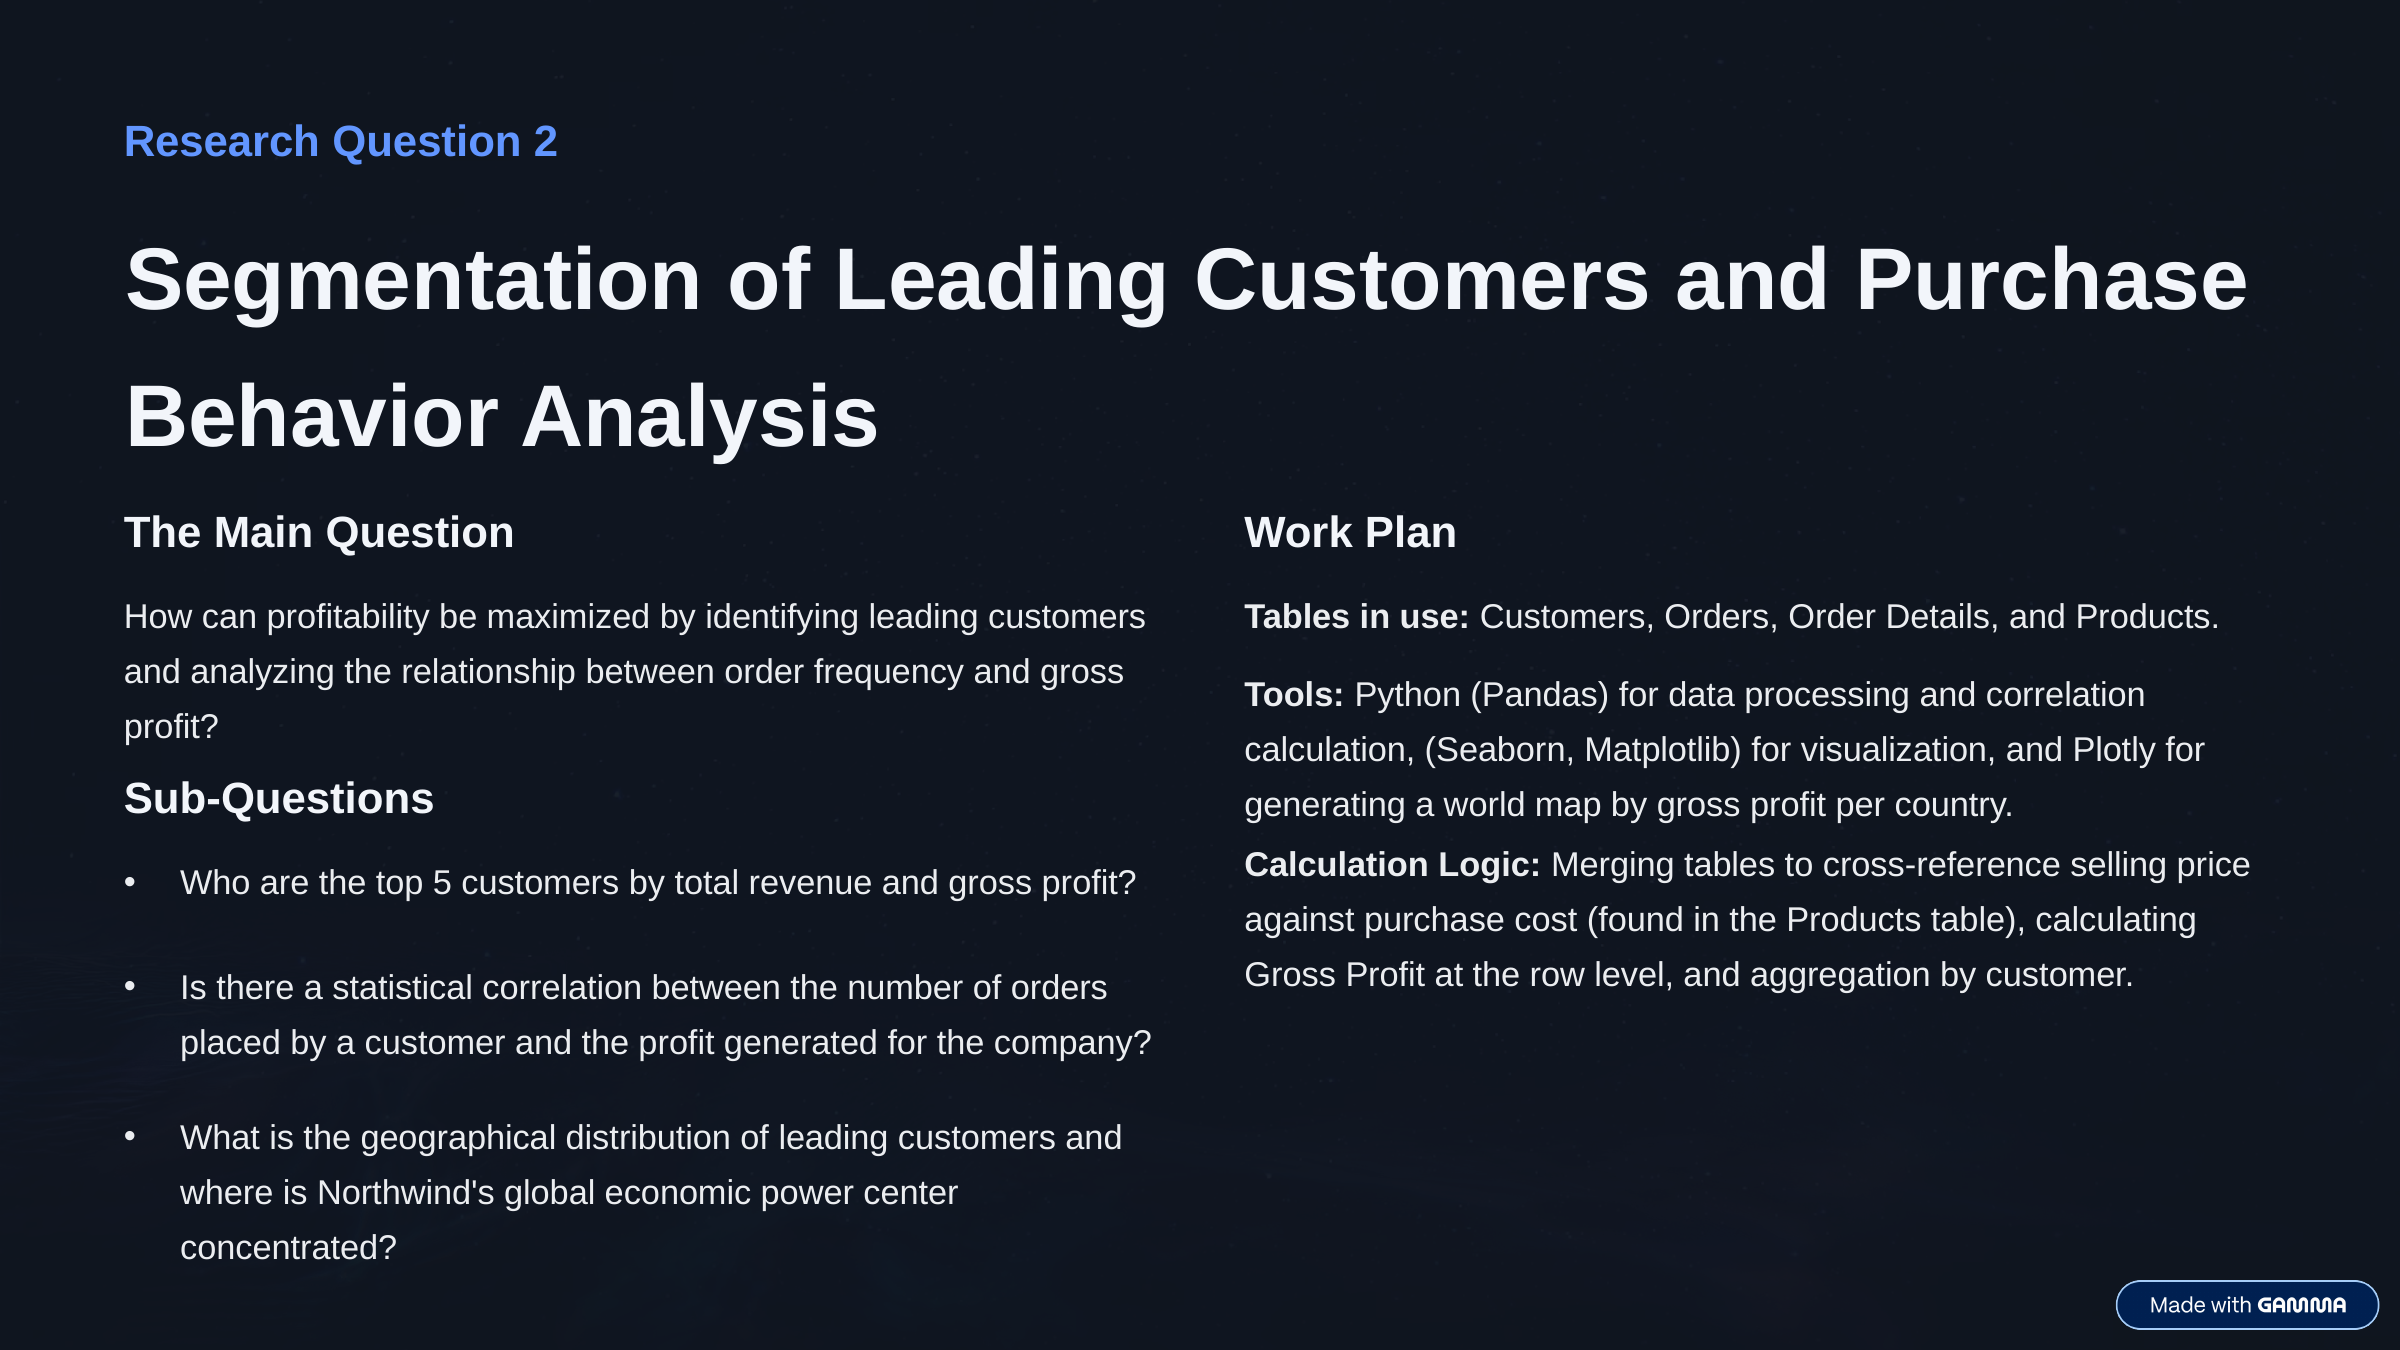

Research Question 2
Segmentation of Leading Customers and Purchase Behavior Analysis
The Main Question
Work Plan
How can profitability be maximized by identifying leading customers and analyzing the relationship between order frequency and gross profit?
Tables in use: Customers, Orders, Order Details, and Products.
Tools: Python (Pandas) for data processing and correlation calculation, (Seaborn, Matplotlib) for visualization, and Plotly for generating a world map by gross profit per country.
Sub-Questions
Calculation Logic: Merging tables to cross-reference selling price against purchase cost (found in the Products table), calculating Gross Profit at the row level, and aggregation by customer.
Who are the top 5 customers by total revenue and gross profit?
Is there a statistical correlation between the number of orders placed by a customer and the profit generated for the company?
What is the geographical distribution of leading customers and where is Northwind's global economic power center concentrated?